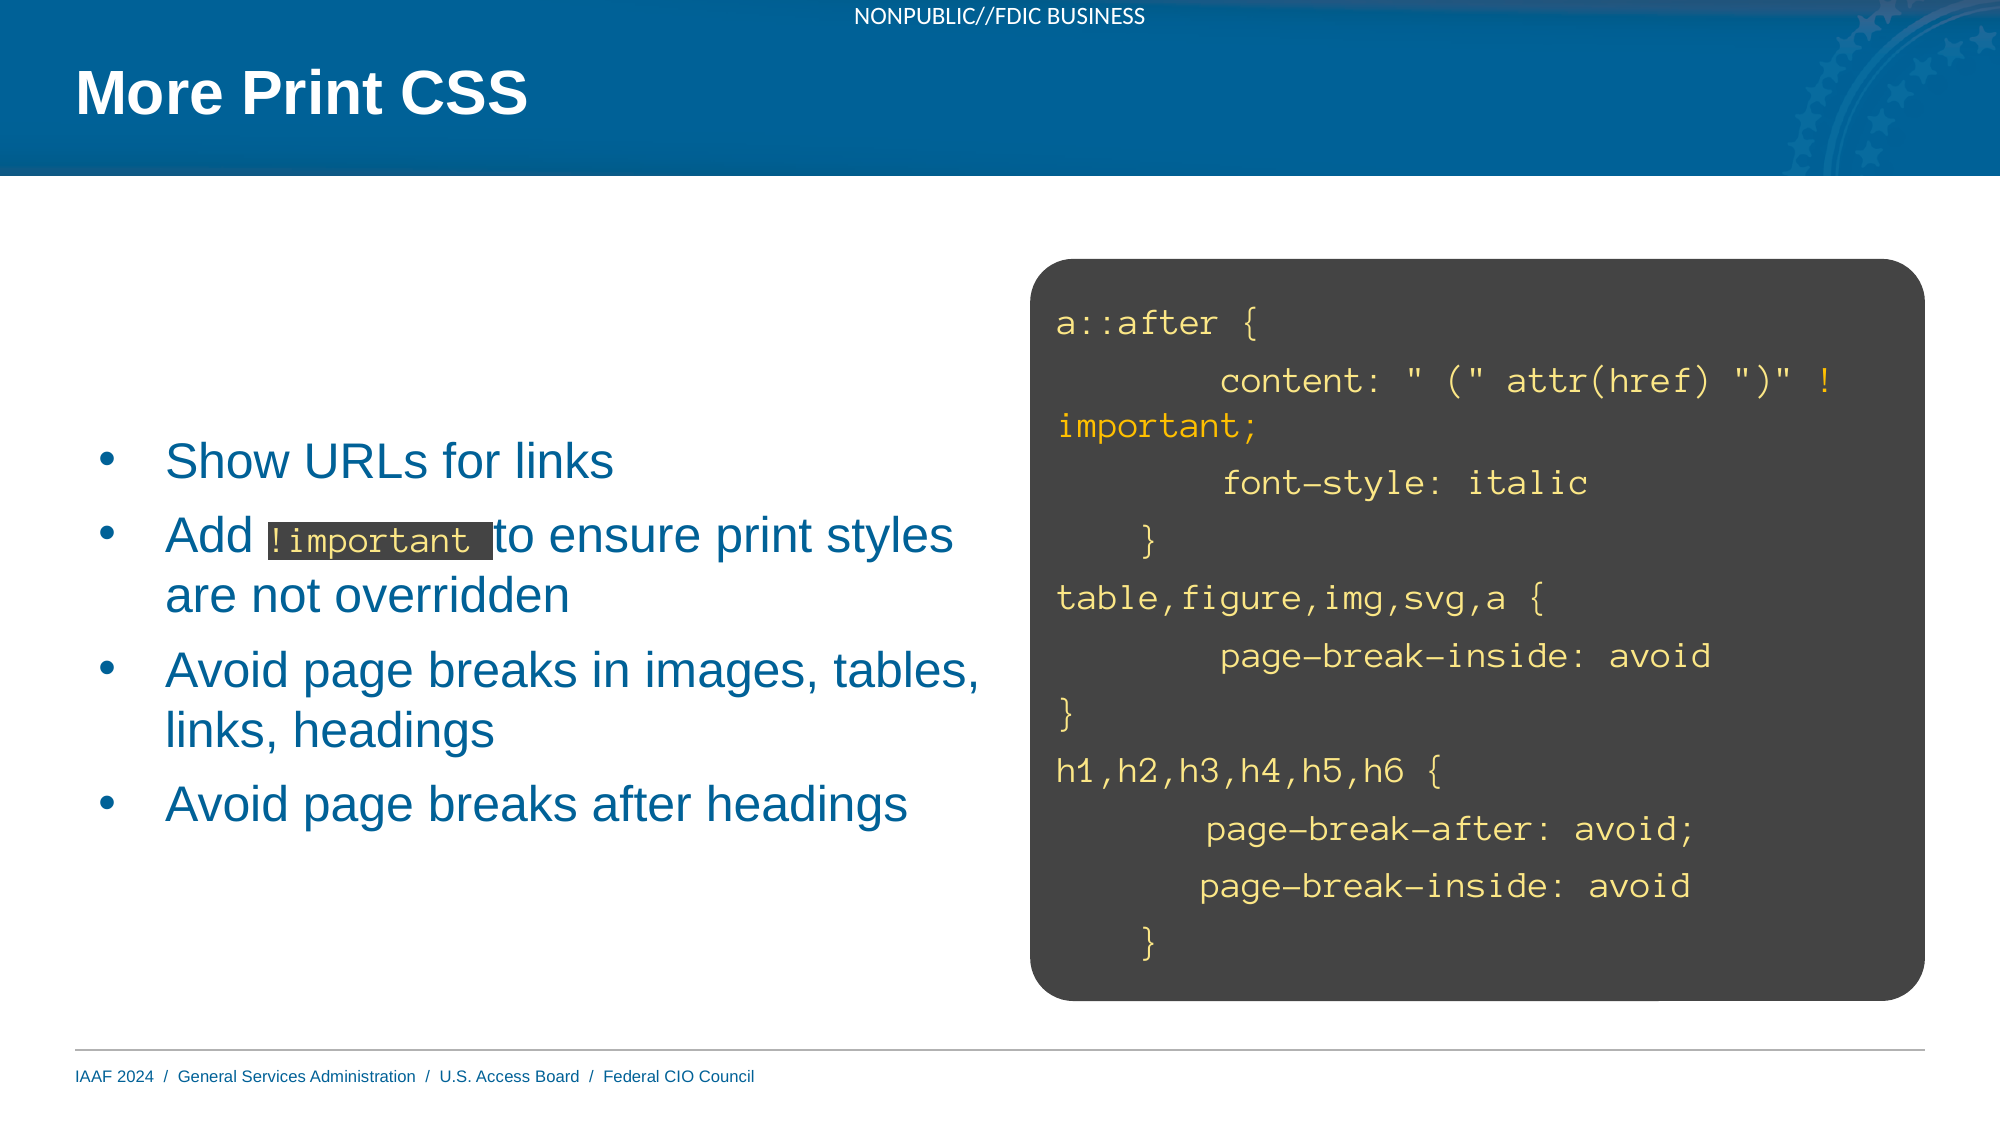

NONPUBLIC//FDIC BUSINESS
# More Print CSS
Show URLs for links
Add !important to ensure print styles are not overridden
Avoid page breaks in images, tables, links, headings
Avoid page breaks after headings
a::after {
        content: " (" attr(href) ")" !important;
        font-style: italic
    }
table,figure,img,svg,a {
        page-break-inside: avoid
}
h1,h2,h3,h4,h5,h6 {
	page-break-after: avoid;
       page-break-inside: avoid
    }